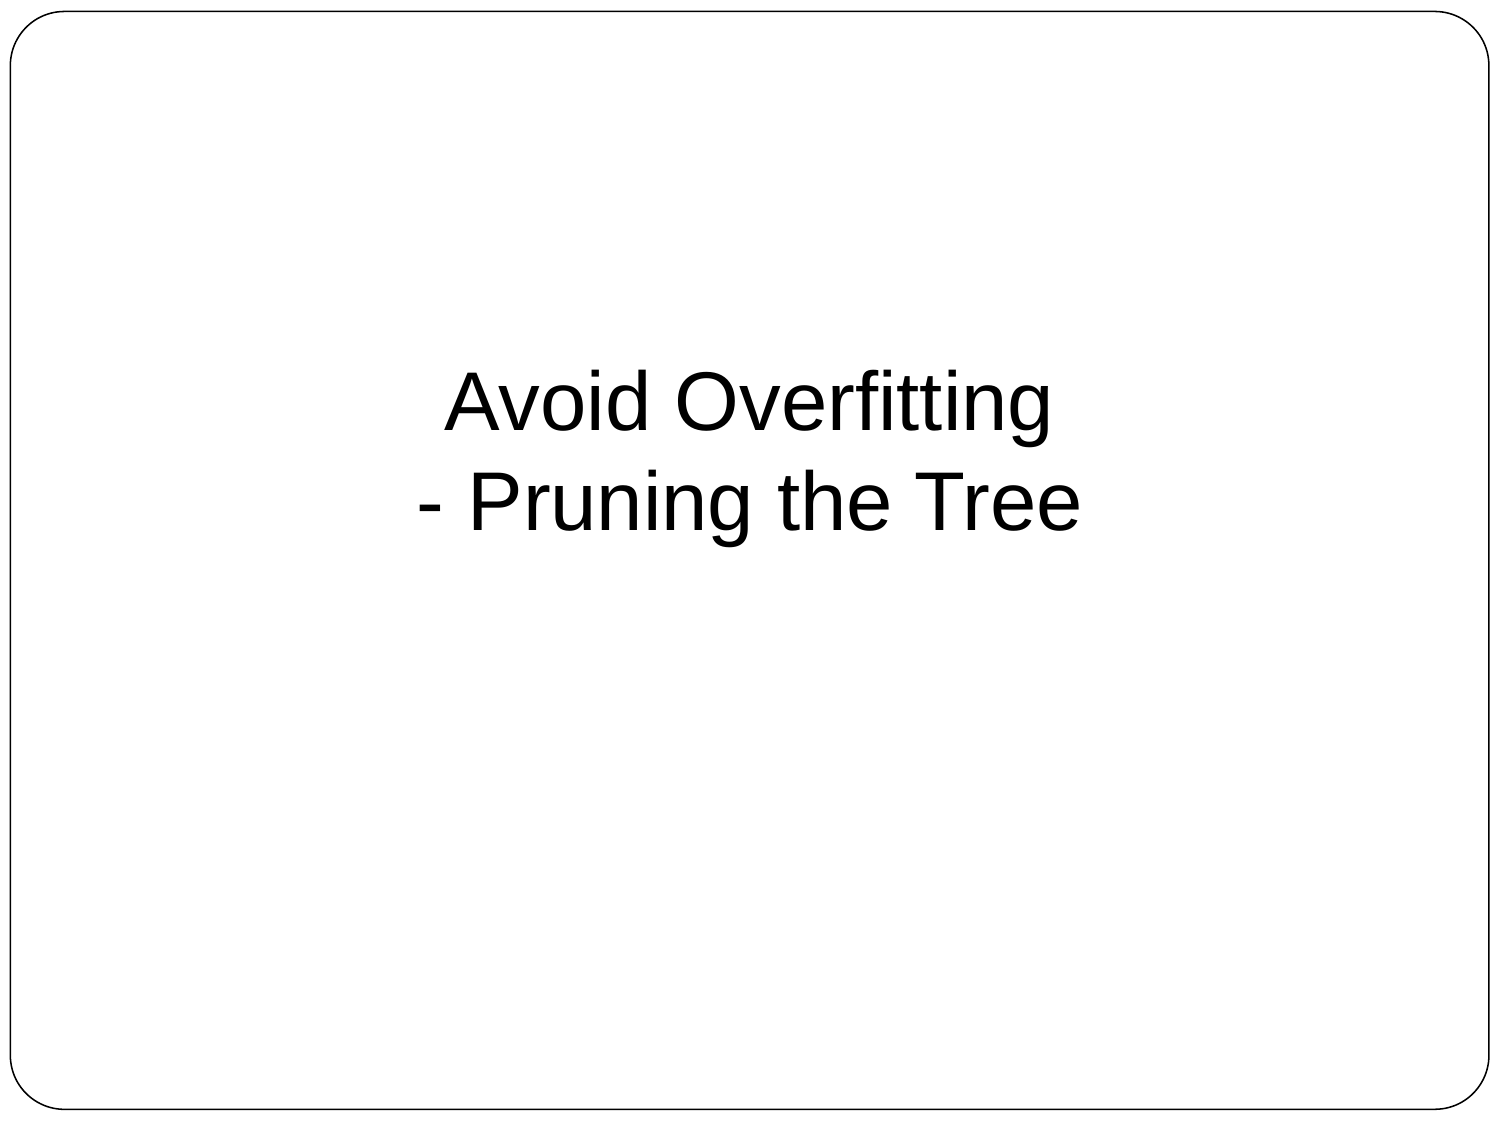

# Avoid Overfitting - Pruning the Tree